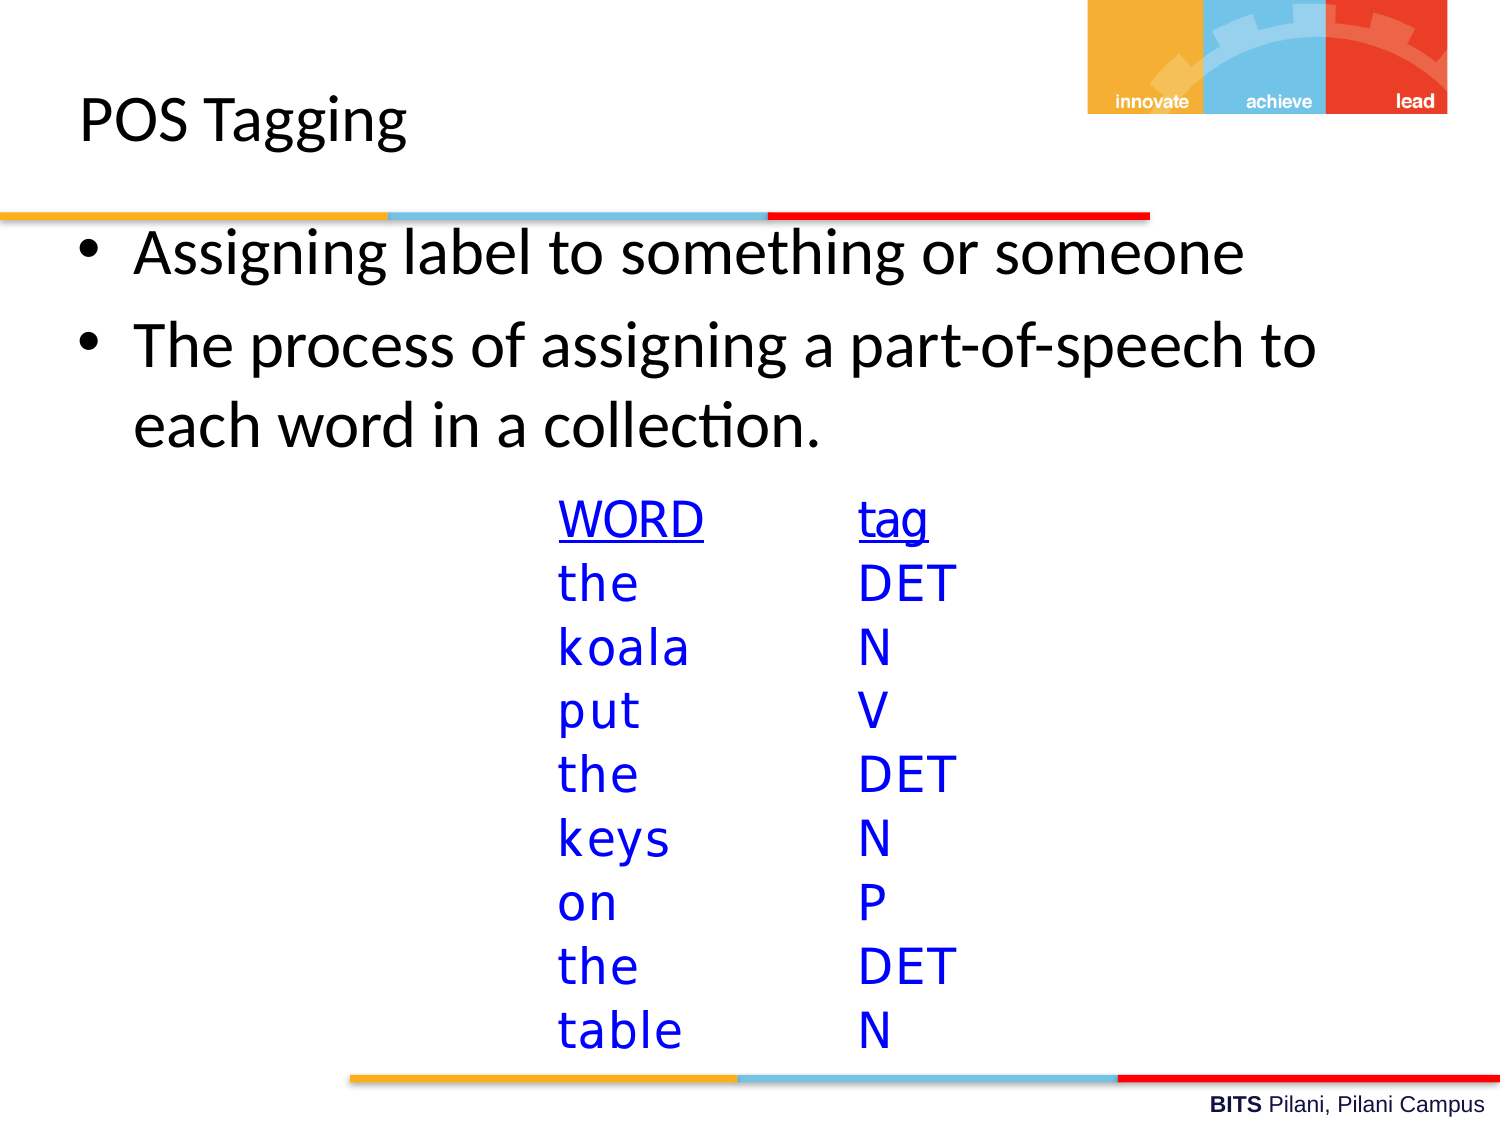

# POS Tagging
Assigning label to something or someone
The process of assigning a part-of-speech to each word in a collection.
		WORD		tag
		the		DET
		koala		N
		put 		V
		the 		DET
		keys		N
		on		P
		the		DET
		table		N